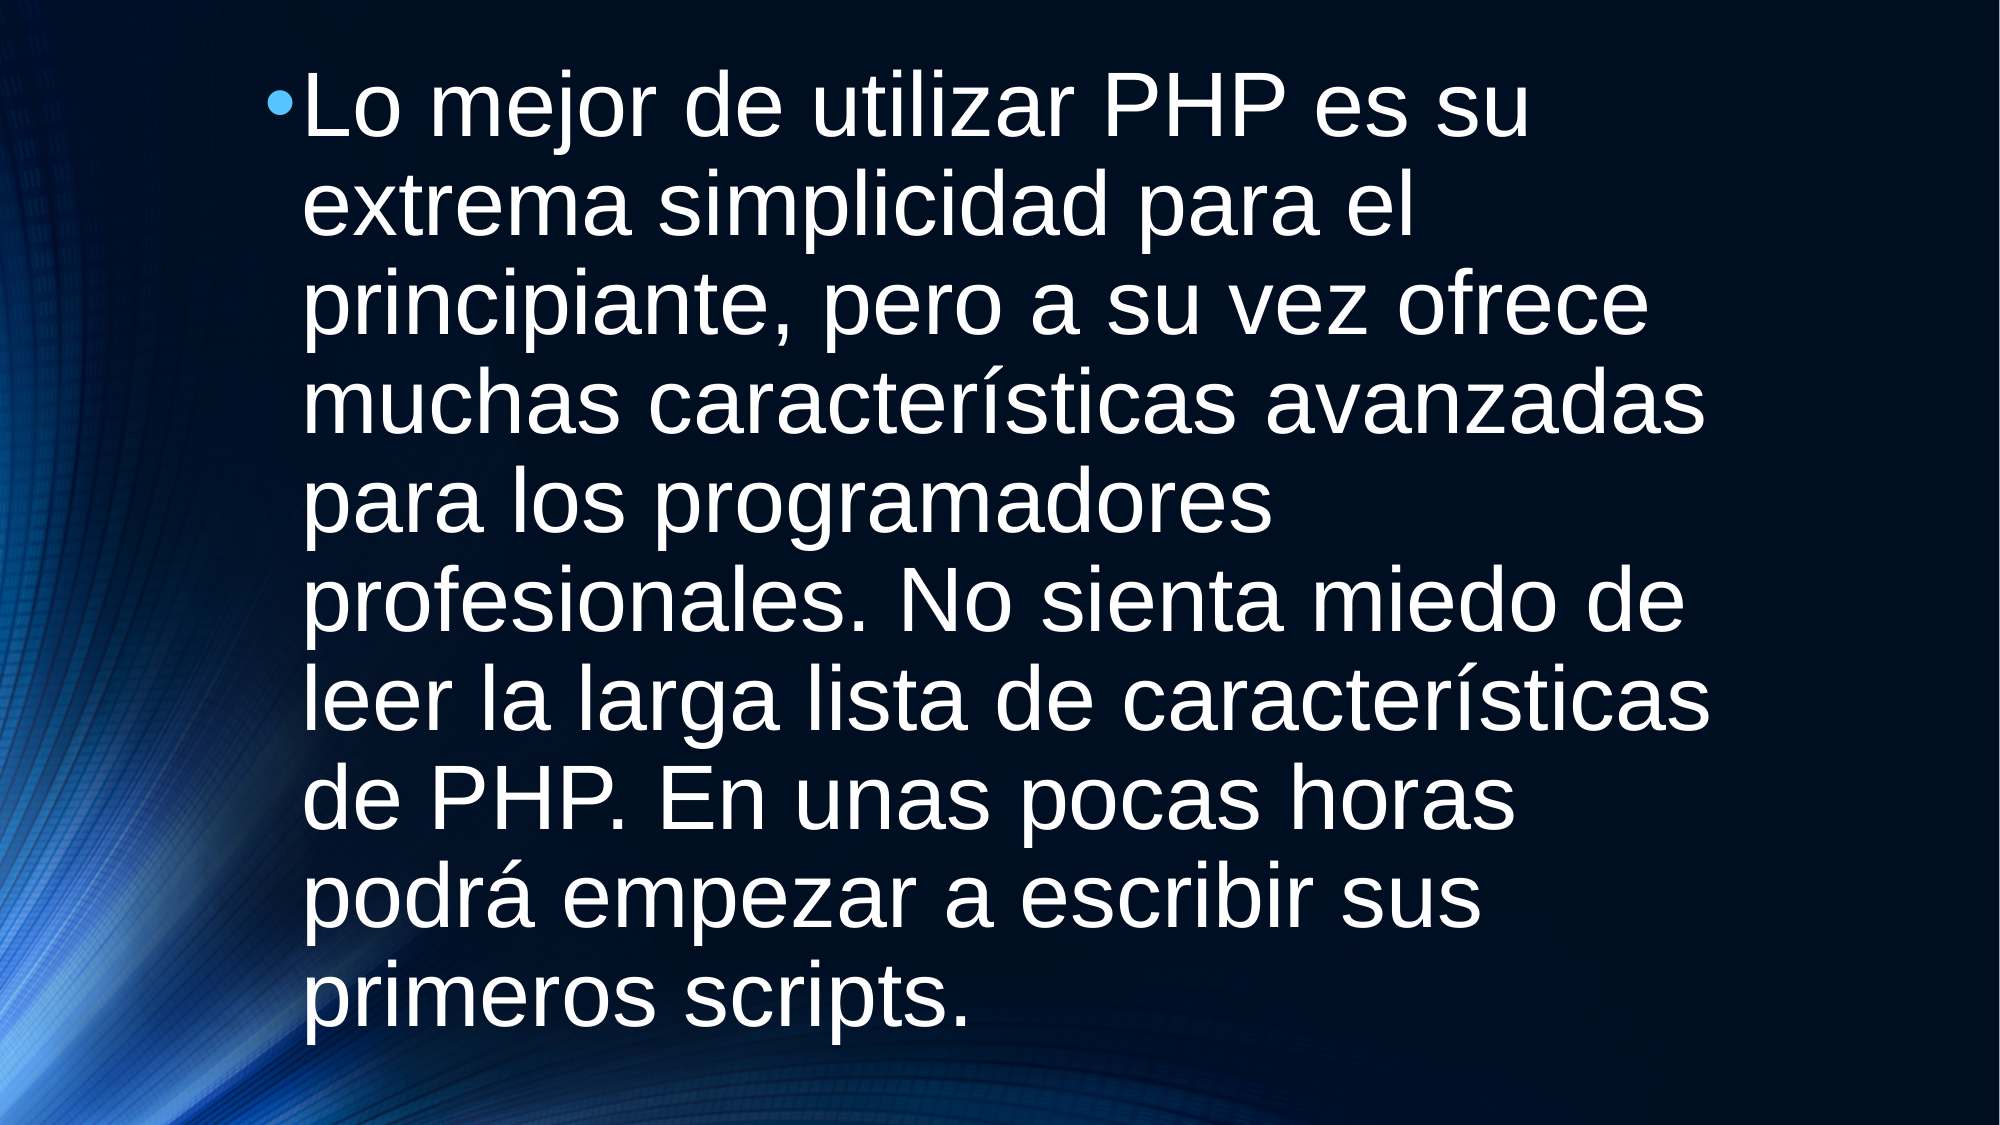

Lo mejor de utilizar PHP es su extrema simplicidad para el principiante, pero a su vez ofrece muchas características avanzadas para los programadores profesionales. No sienta miedo de leer la larga lista de características de PHP. En unas pocas horas podrá empezar a escribir sus primeros scripts.